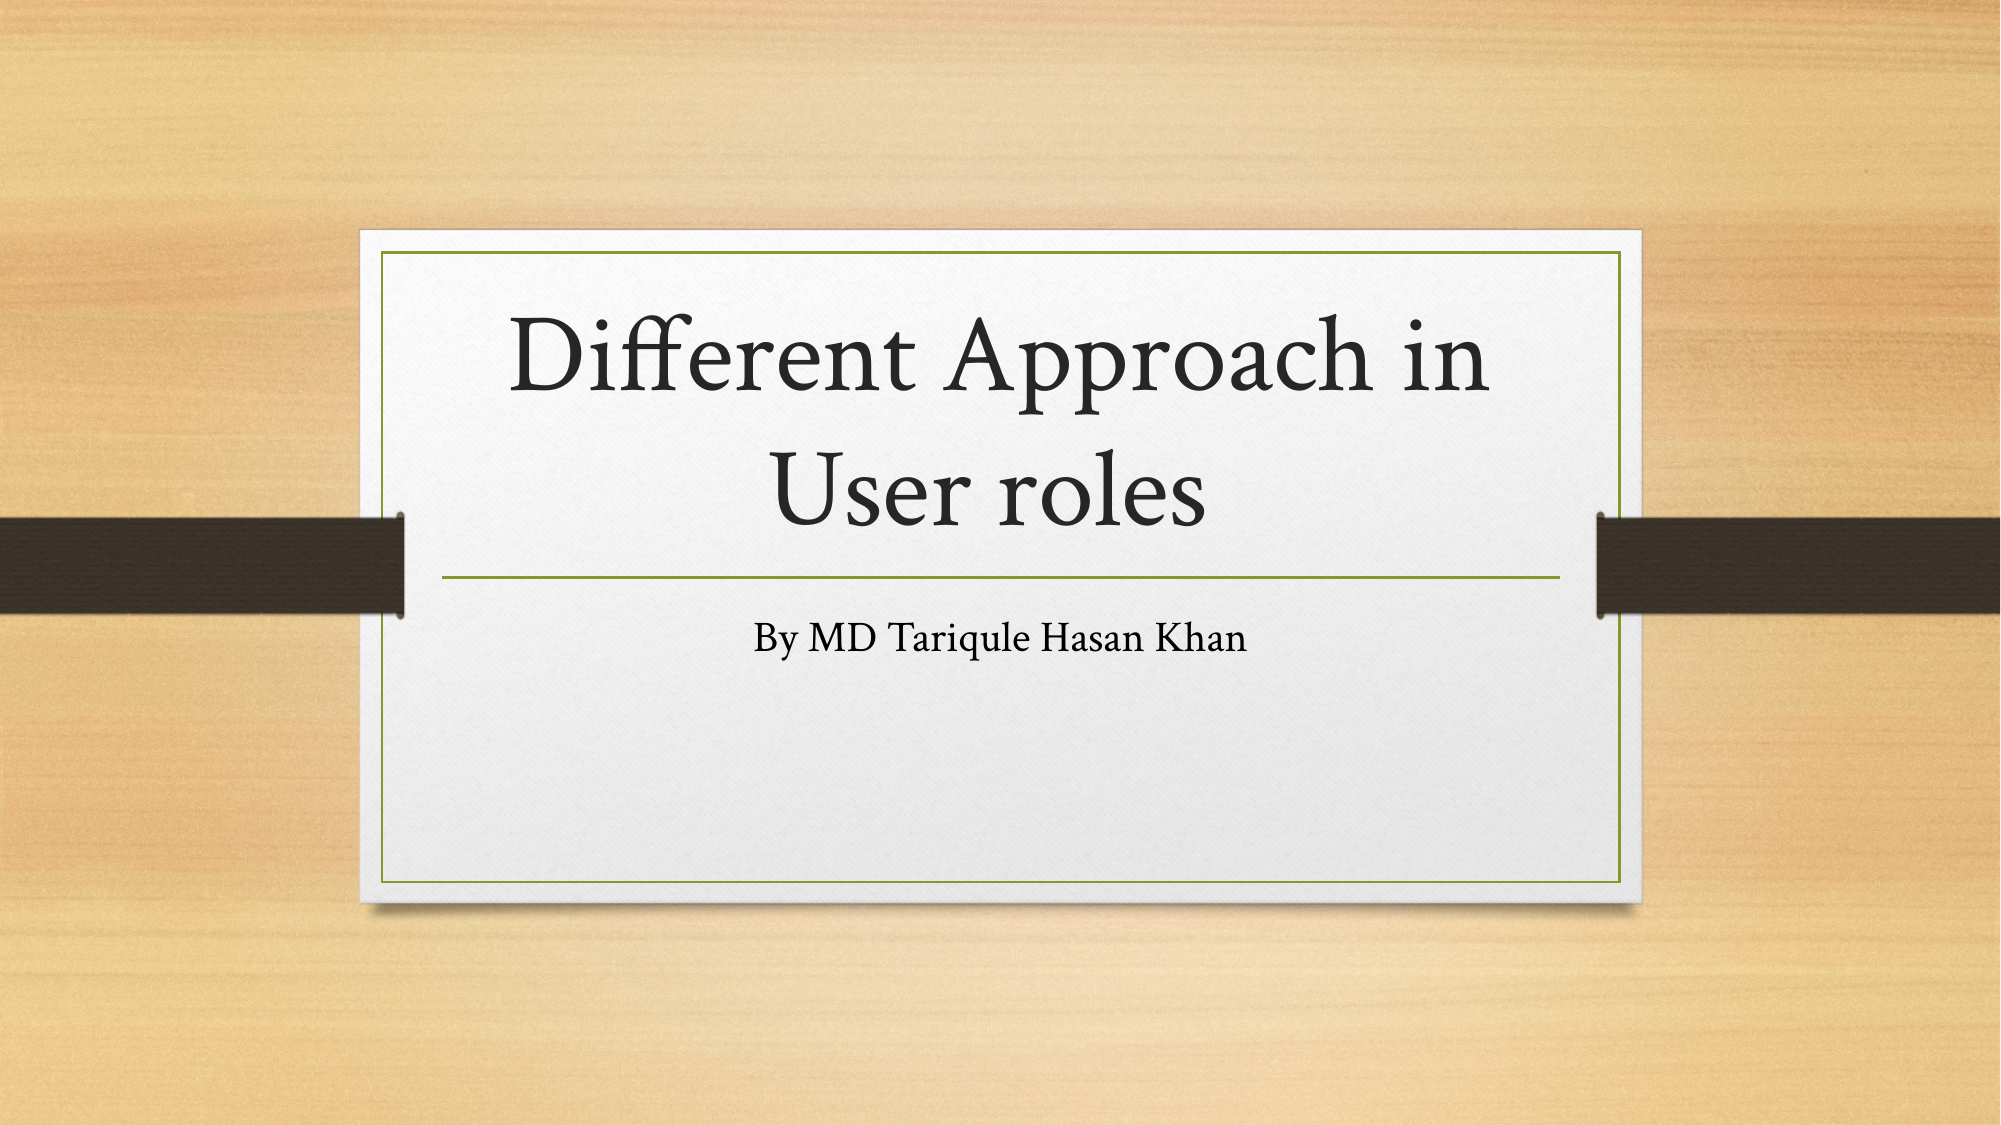

# Different Approach in User roles
By MD Tariqule Hasan Khan